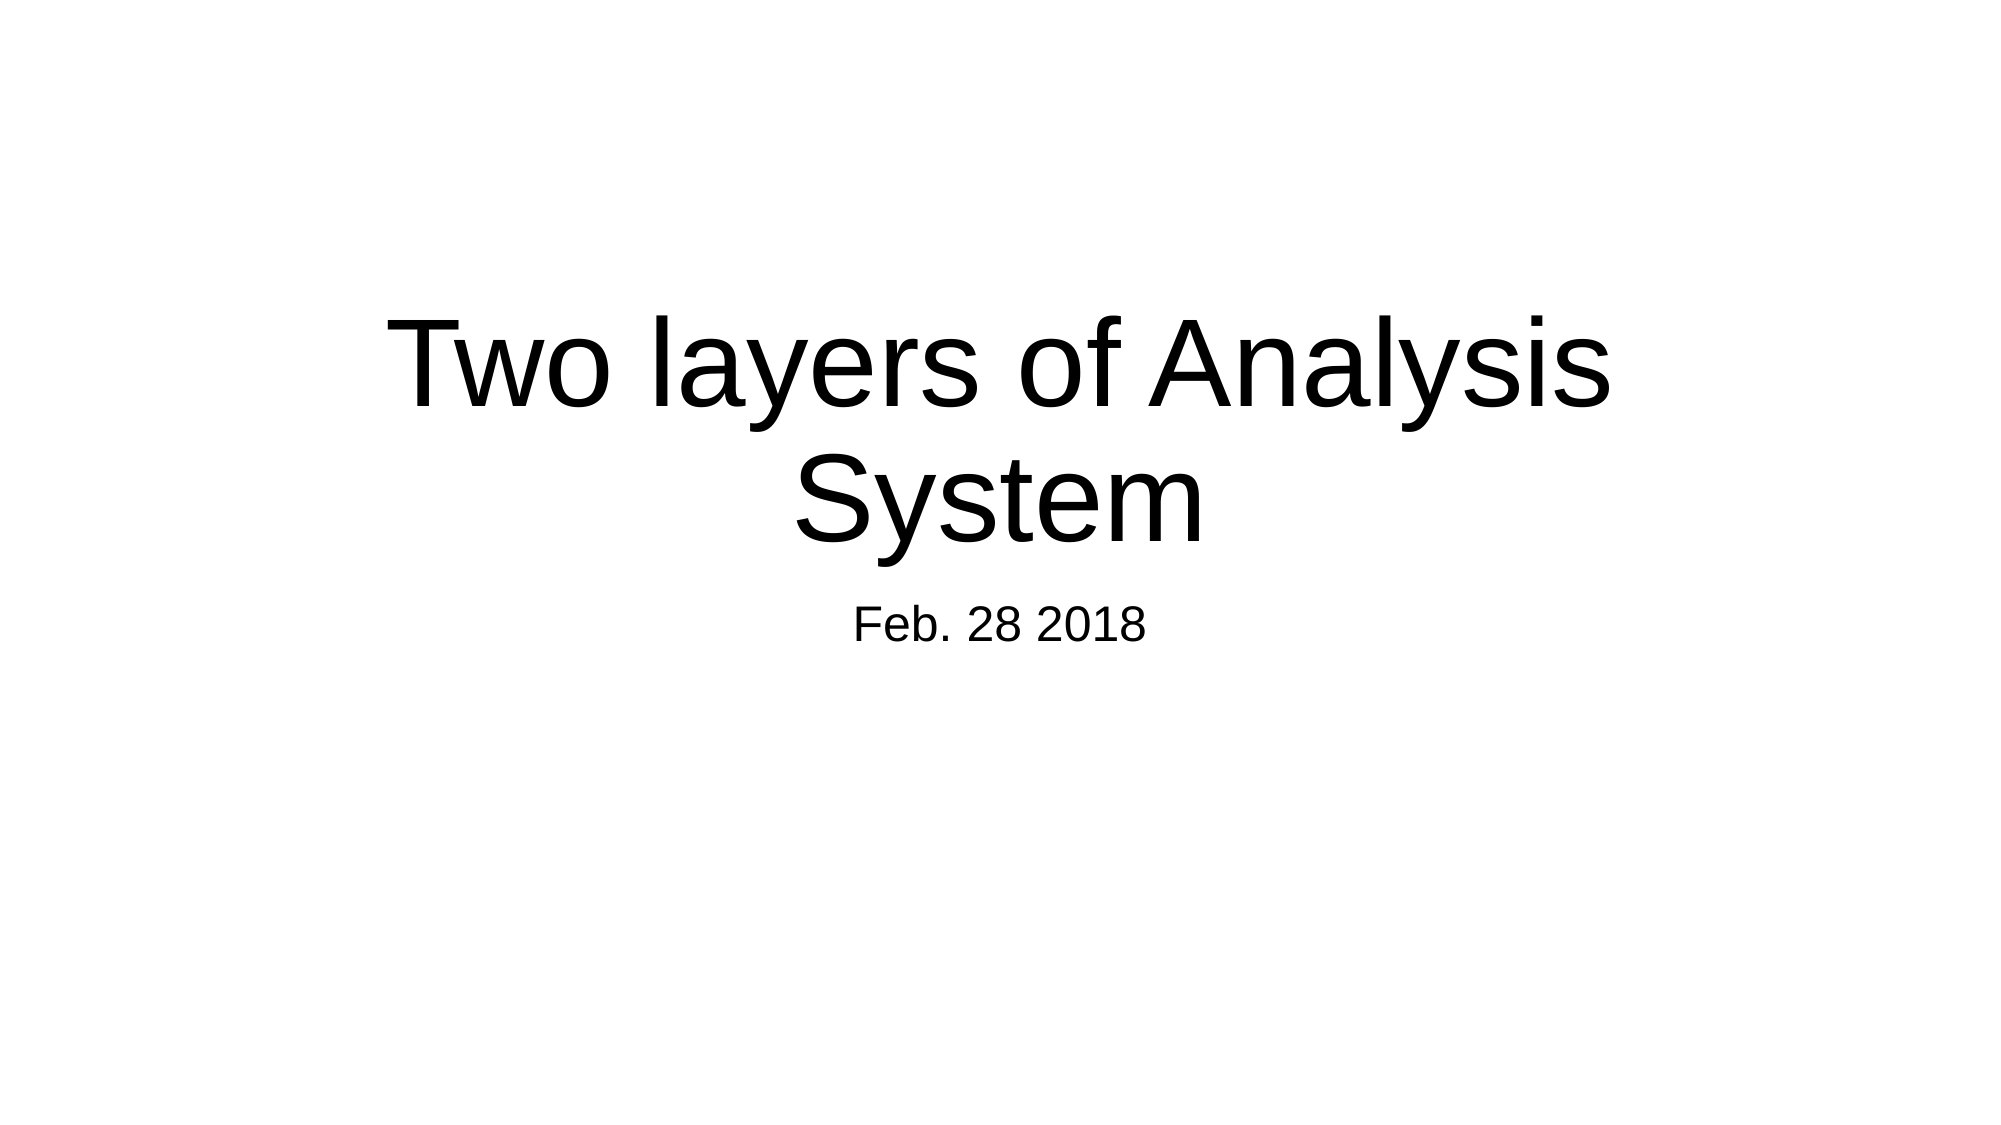

# Two layers of Analysis System
Feb. 28 2018